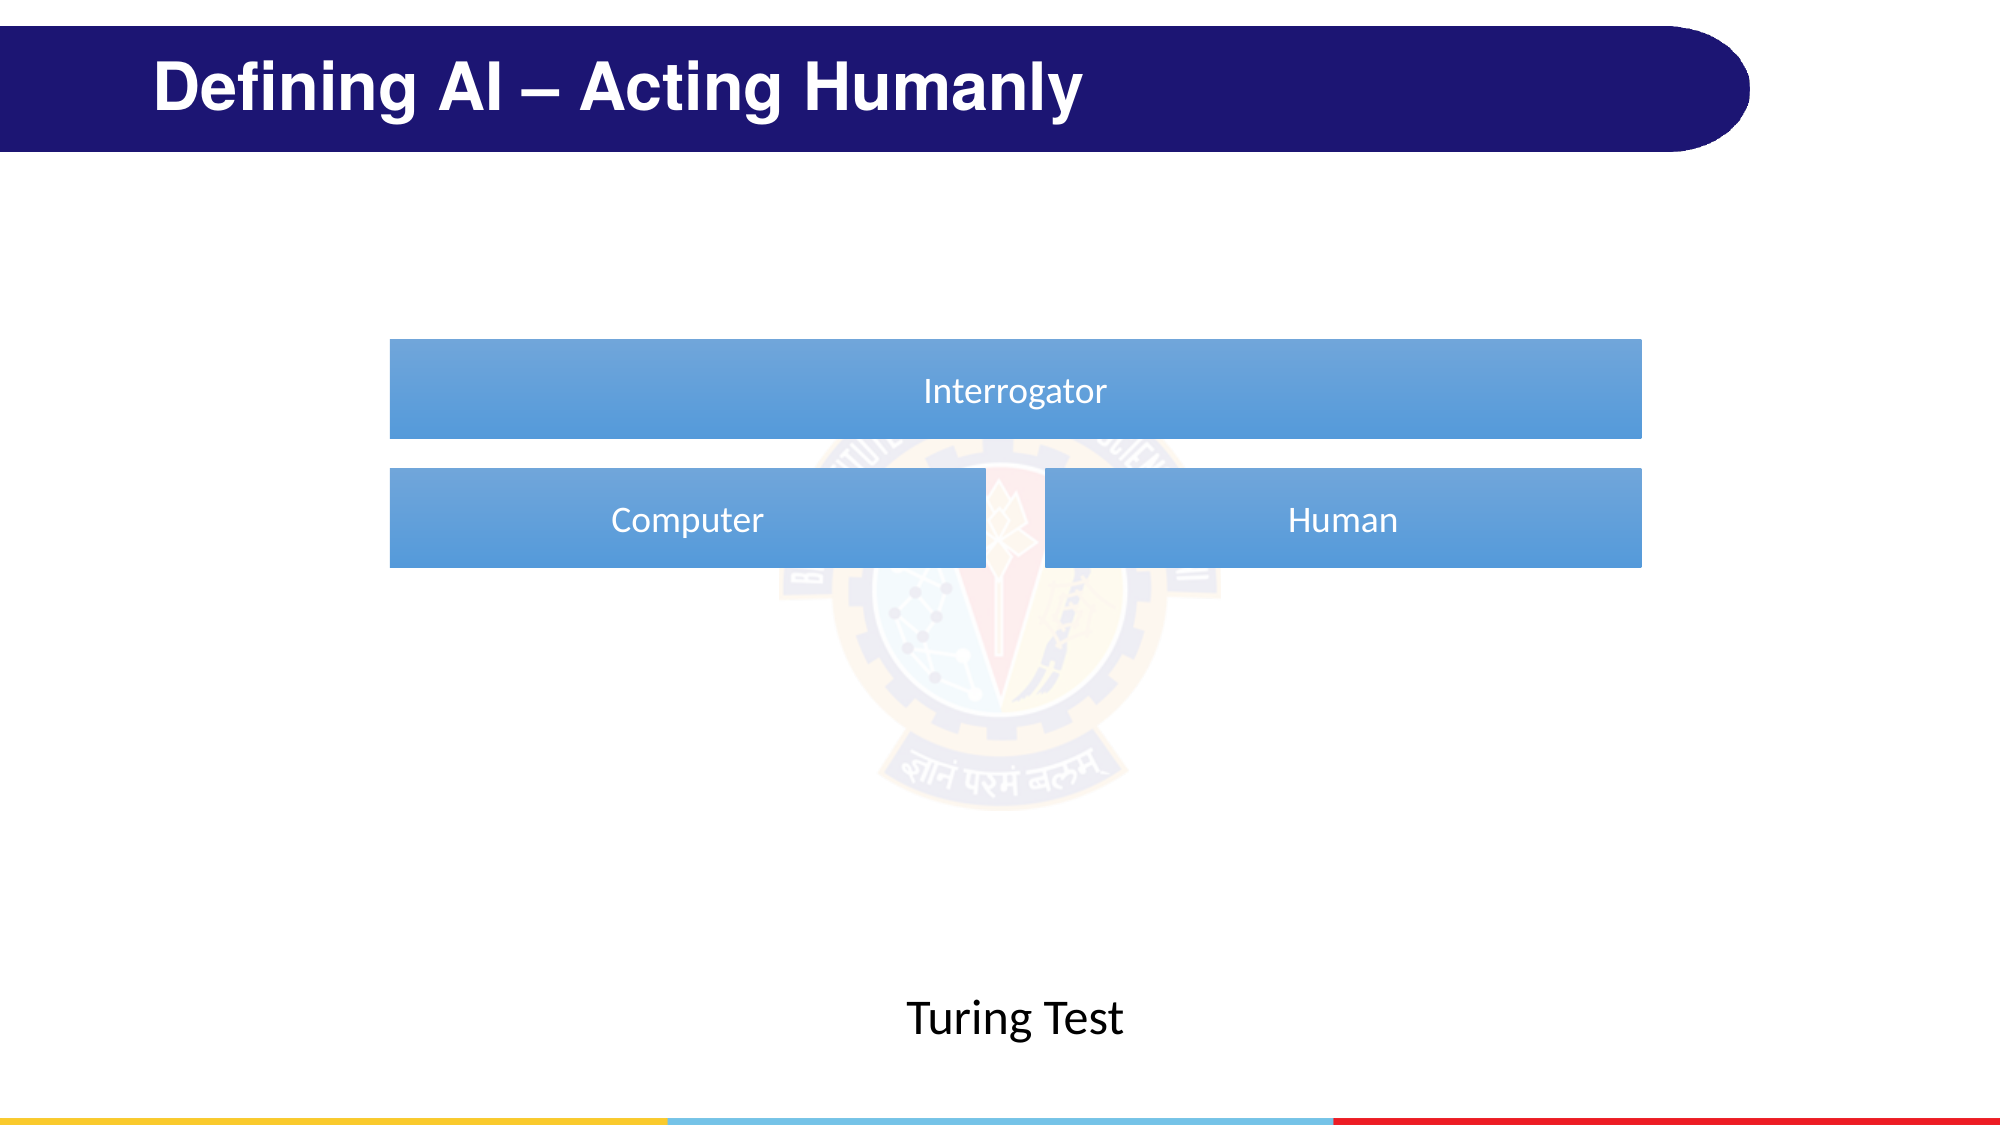

# Defining AI – Acting Humanly

Interrogator
Computer
Human
Turing Test